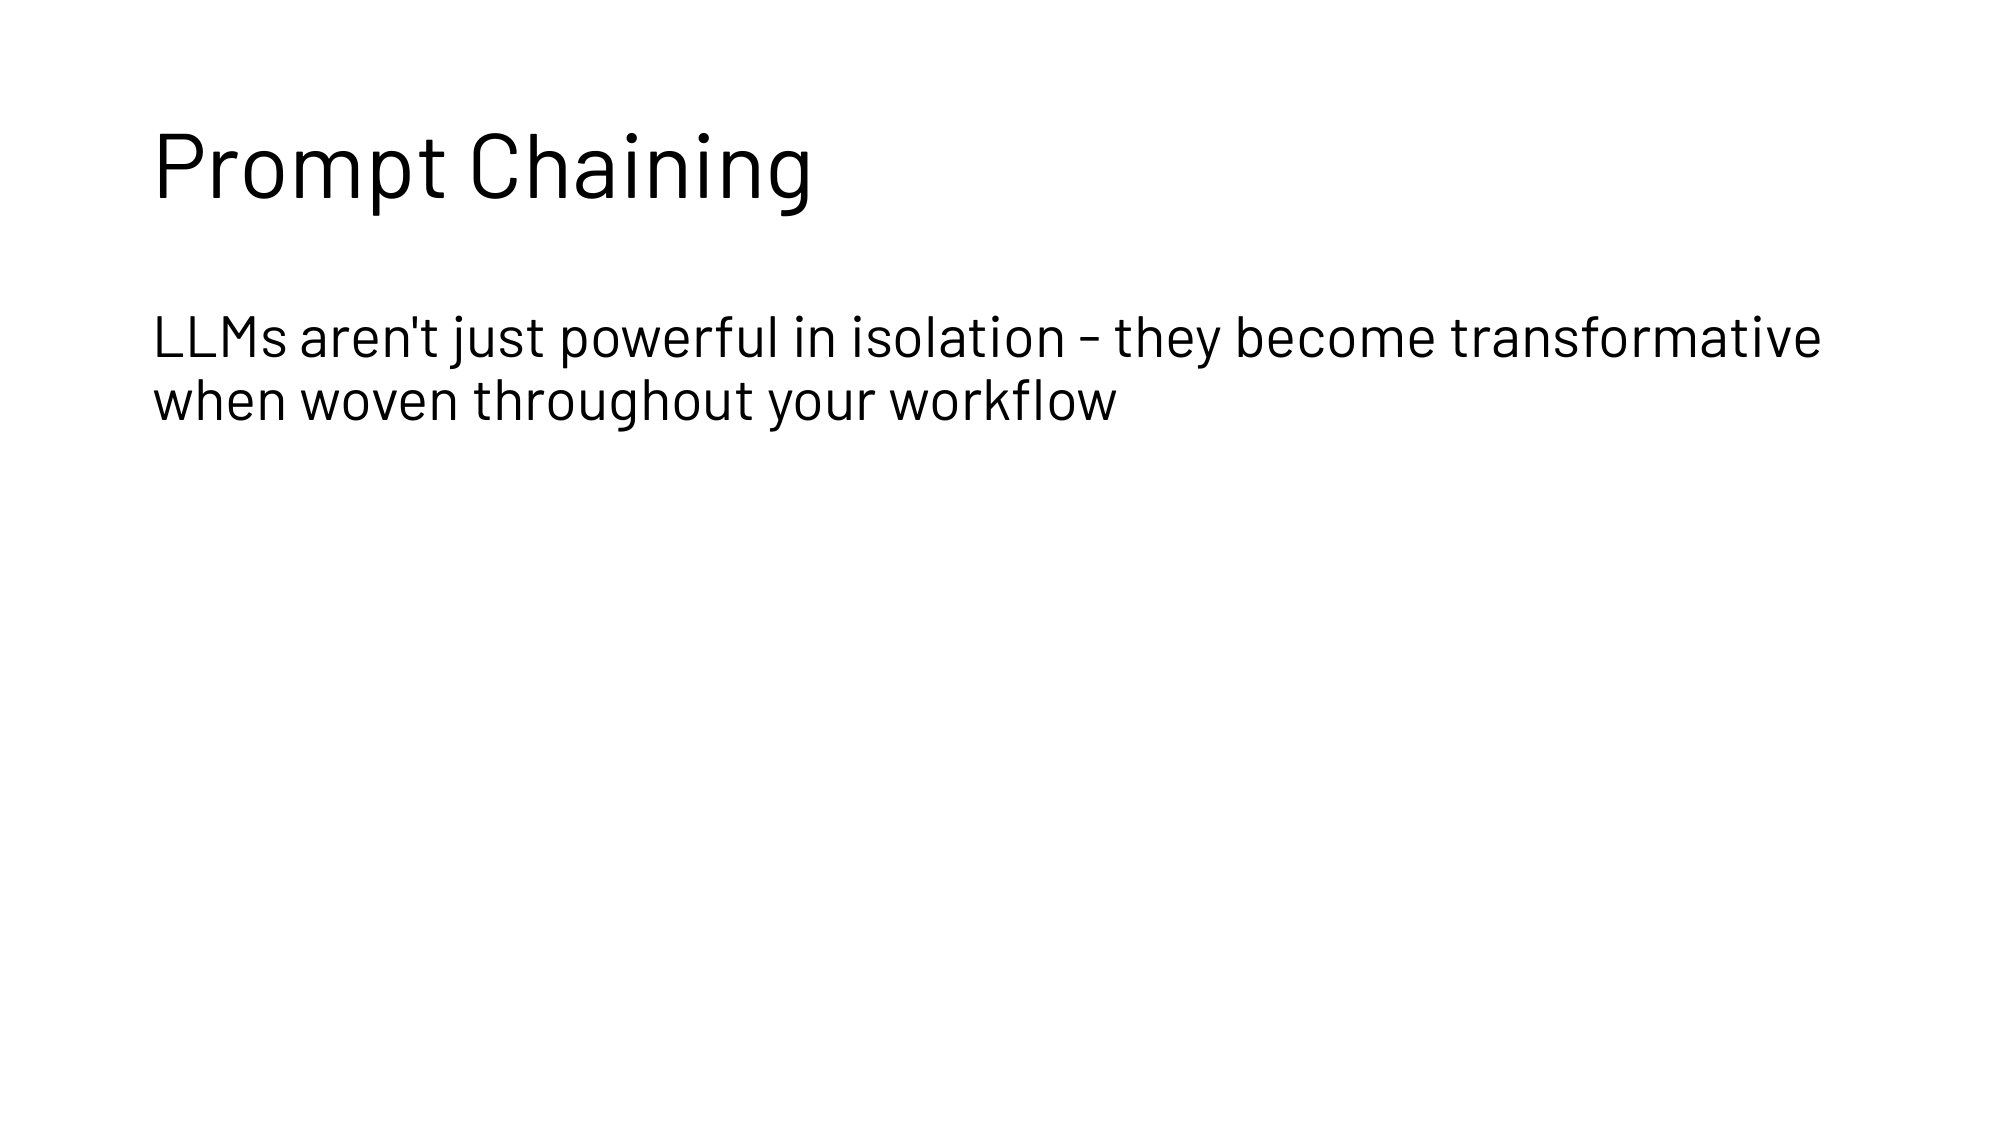

# Prompt Chaining
LLMs aren't just powerful in isolation - they become transformative when woven throughout your workflow